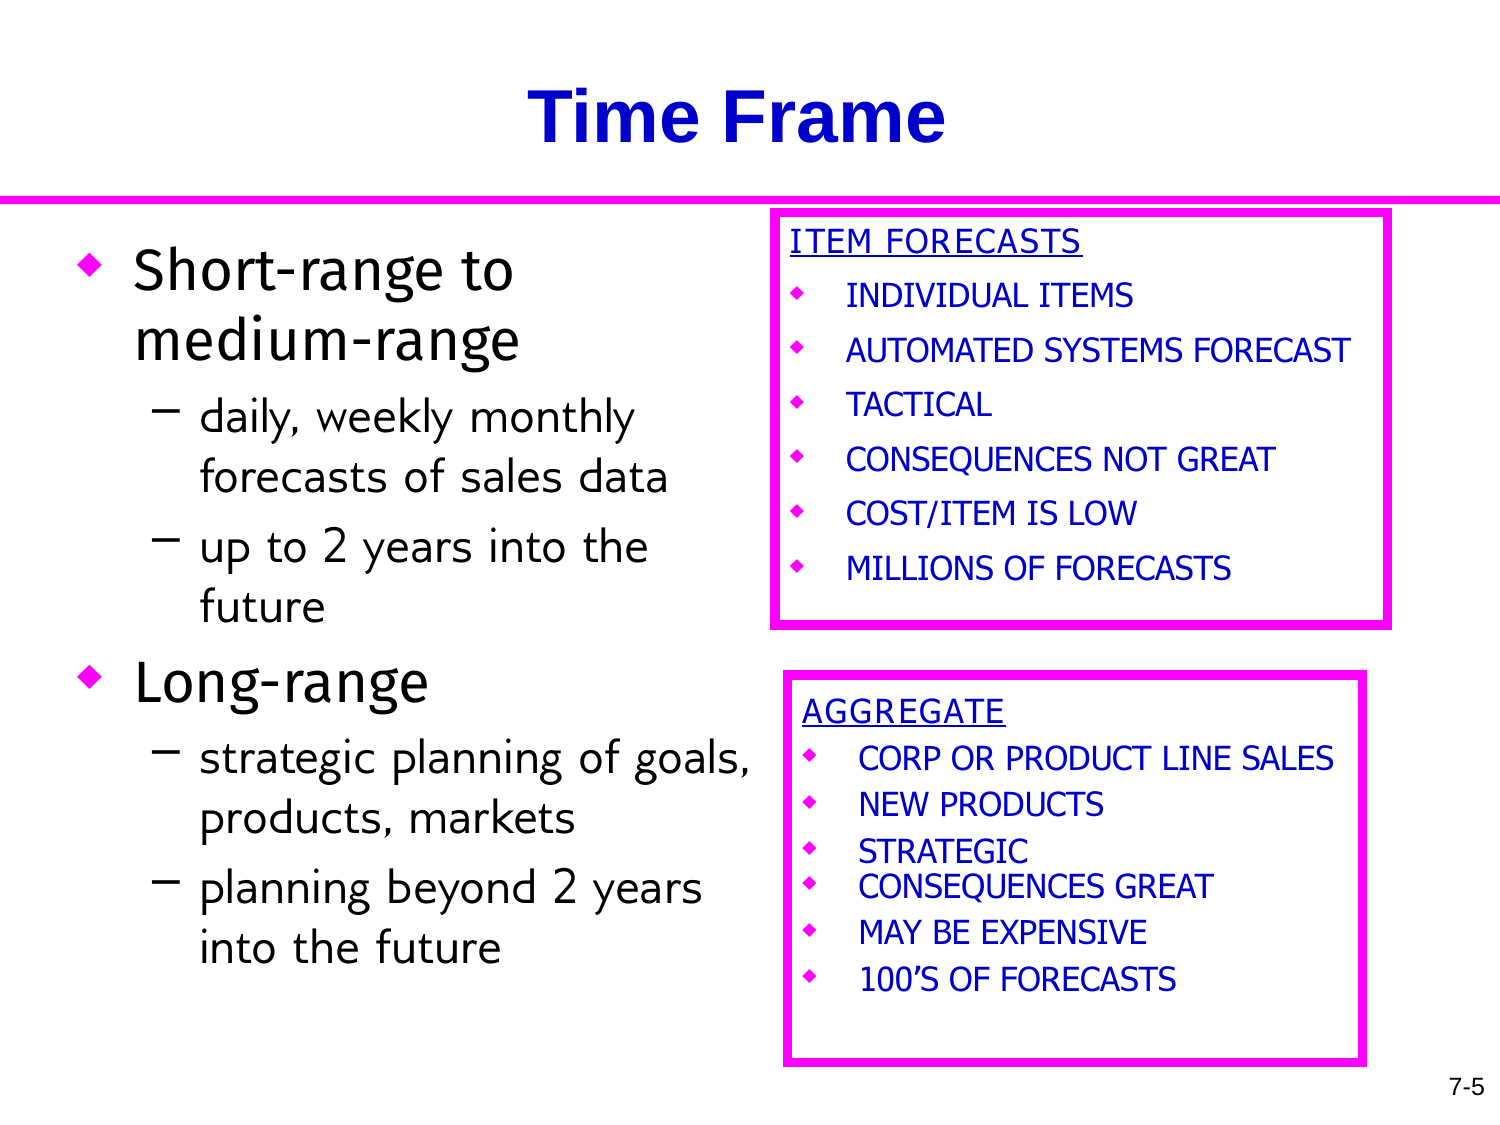

# Time Frame
ITEM FORECASTS
INDIVIDUAL ITEMS
AUTOMATED SYSTEMS FORECAST
TACTICAL
CONSEQUENCES NOT GREAT
COST/ITEM IS LOW
MILLIONS OF FORECASTS

Short-range to medium-range
daily, weekly monthly forecasts of sales data
up to 2 years into the future
Long-range
strategic planning of goals, products, markets
planning beyond 2 years into the future
AGGREGATE
CORP OR PRODUCT LINE SALES
NEW PRODUCTS
STRATEGIC
CONSEQUENCES GREAT
MAY BE EXPENSIVE
100’S OF FORECASTS
7-5